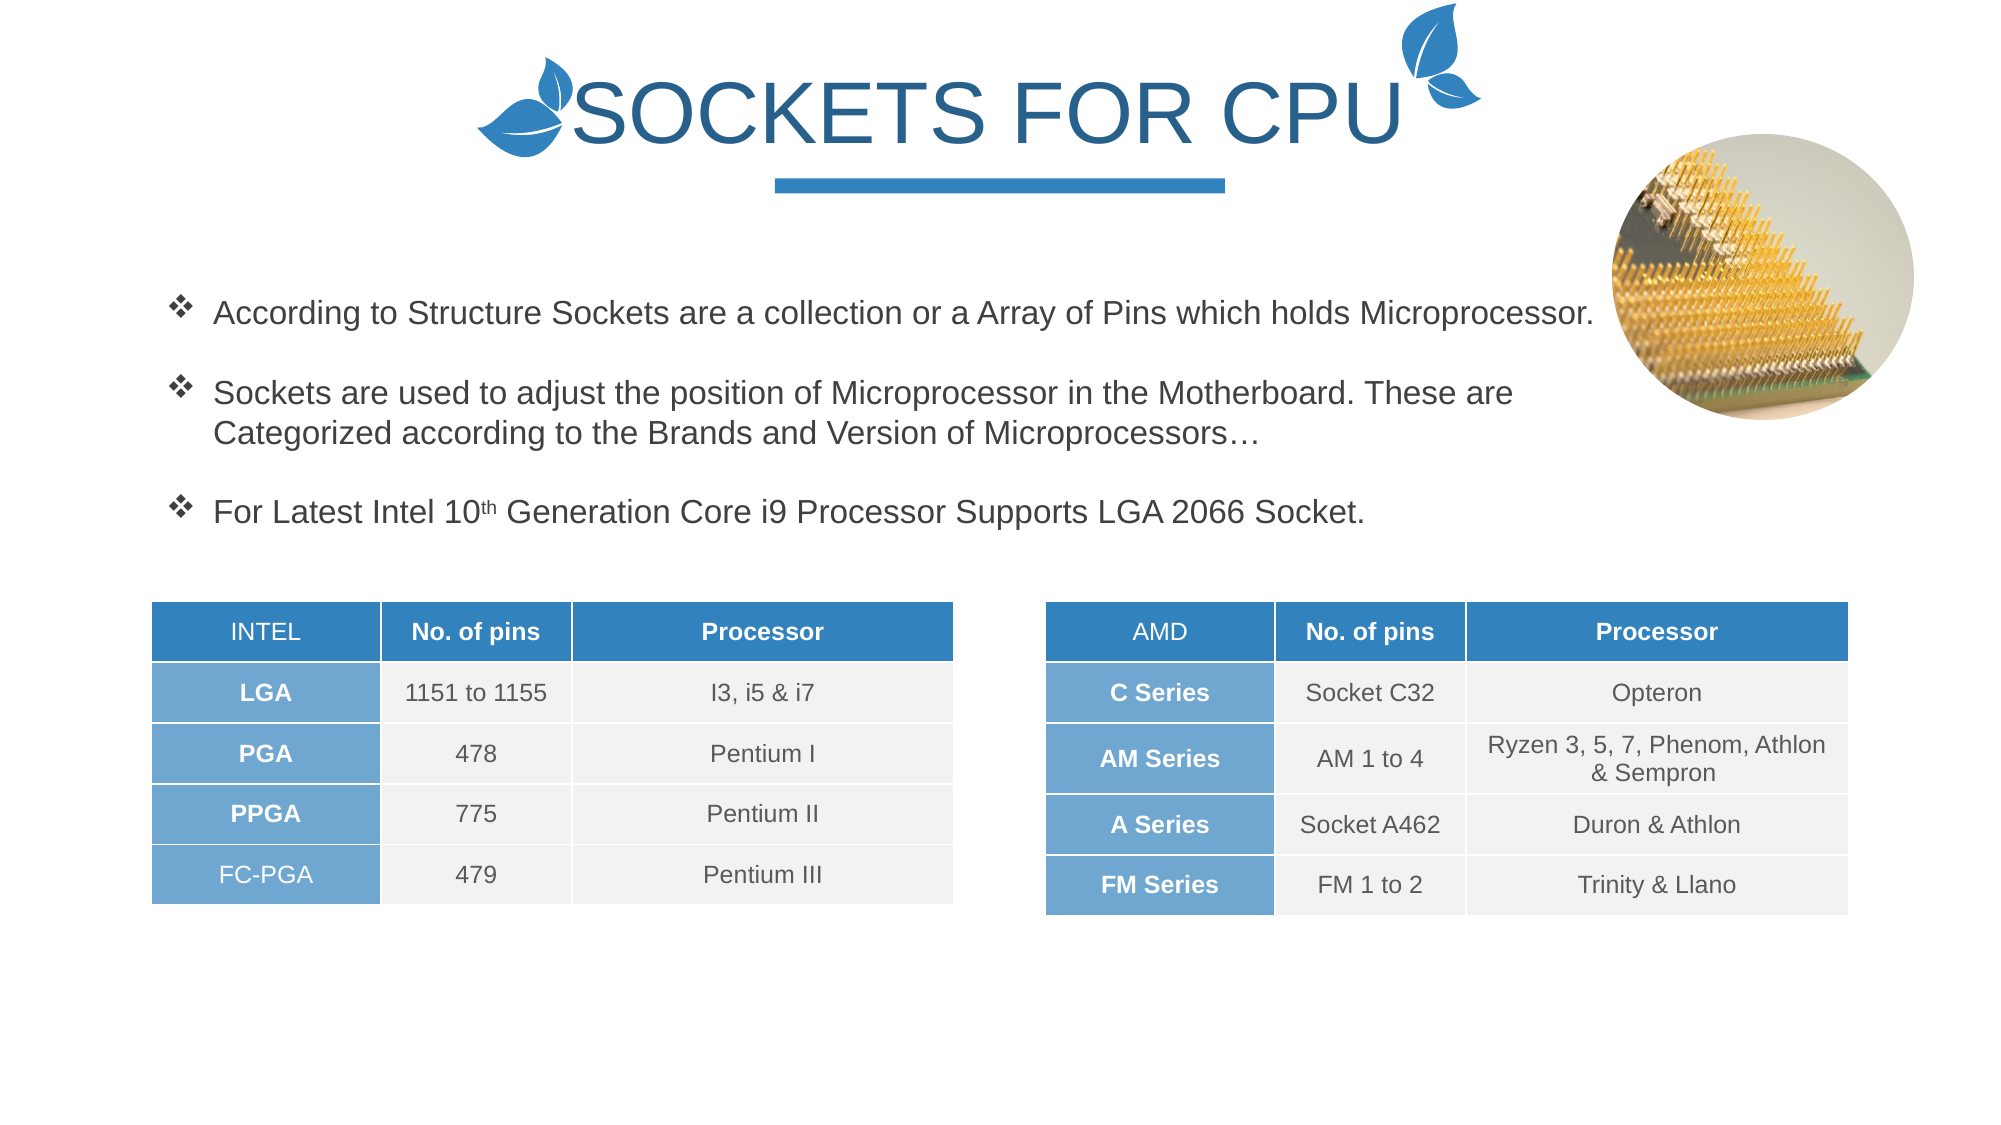

SOCKETS FOR CPU

According to Structure Sockets are a collection or a Array of Pins which holds Microprocessor.

Sockets are used to adjust the position of Microprocessor in the Motherboard. These are Categorized according to the Brands and Version of Microprocessors…

For Latest Intel 10th Generation Core i9 Processor Supports LGA 2066 Socket.

| INTEL | No. of pins | Processor |
| --- | --- | --- |
| LGA | 1151 to 1155 | I3, i5 & i7 |
| PGA | 478 | Pentium I |
| PPGA | 775 | Pentium II |
| FC-PGA | 479 | Pentium III |
| AMD | No. of pins | Processor |
| --- | --- | --- |
| C Series | Socket C32 | Opteron |
| AM Series | AM 1 to 4 | Ryzen 3, 5, 7, Phenom, Athlon & Sempron |
| A Series | Socket A462 | Duron & Athlon |
| FM Series | FM 1 to 2 | Trinity & Llano |